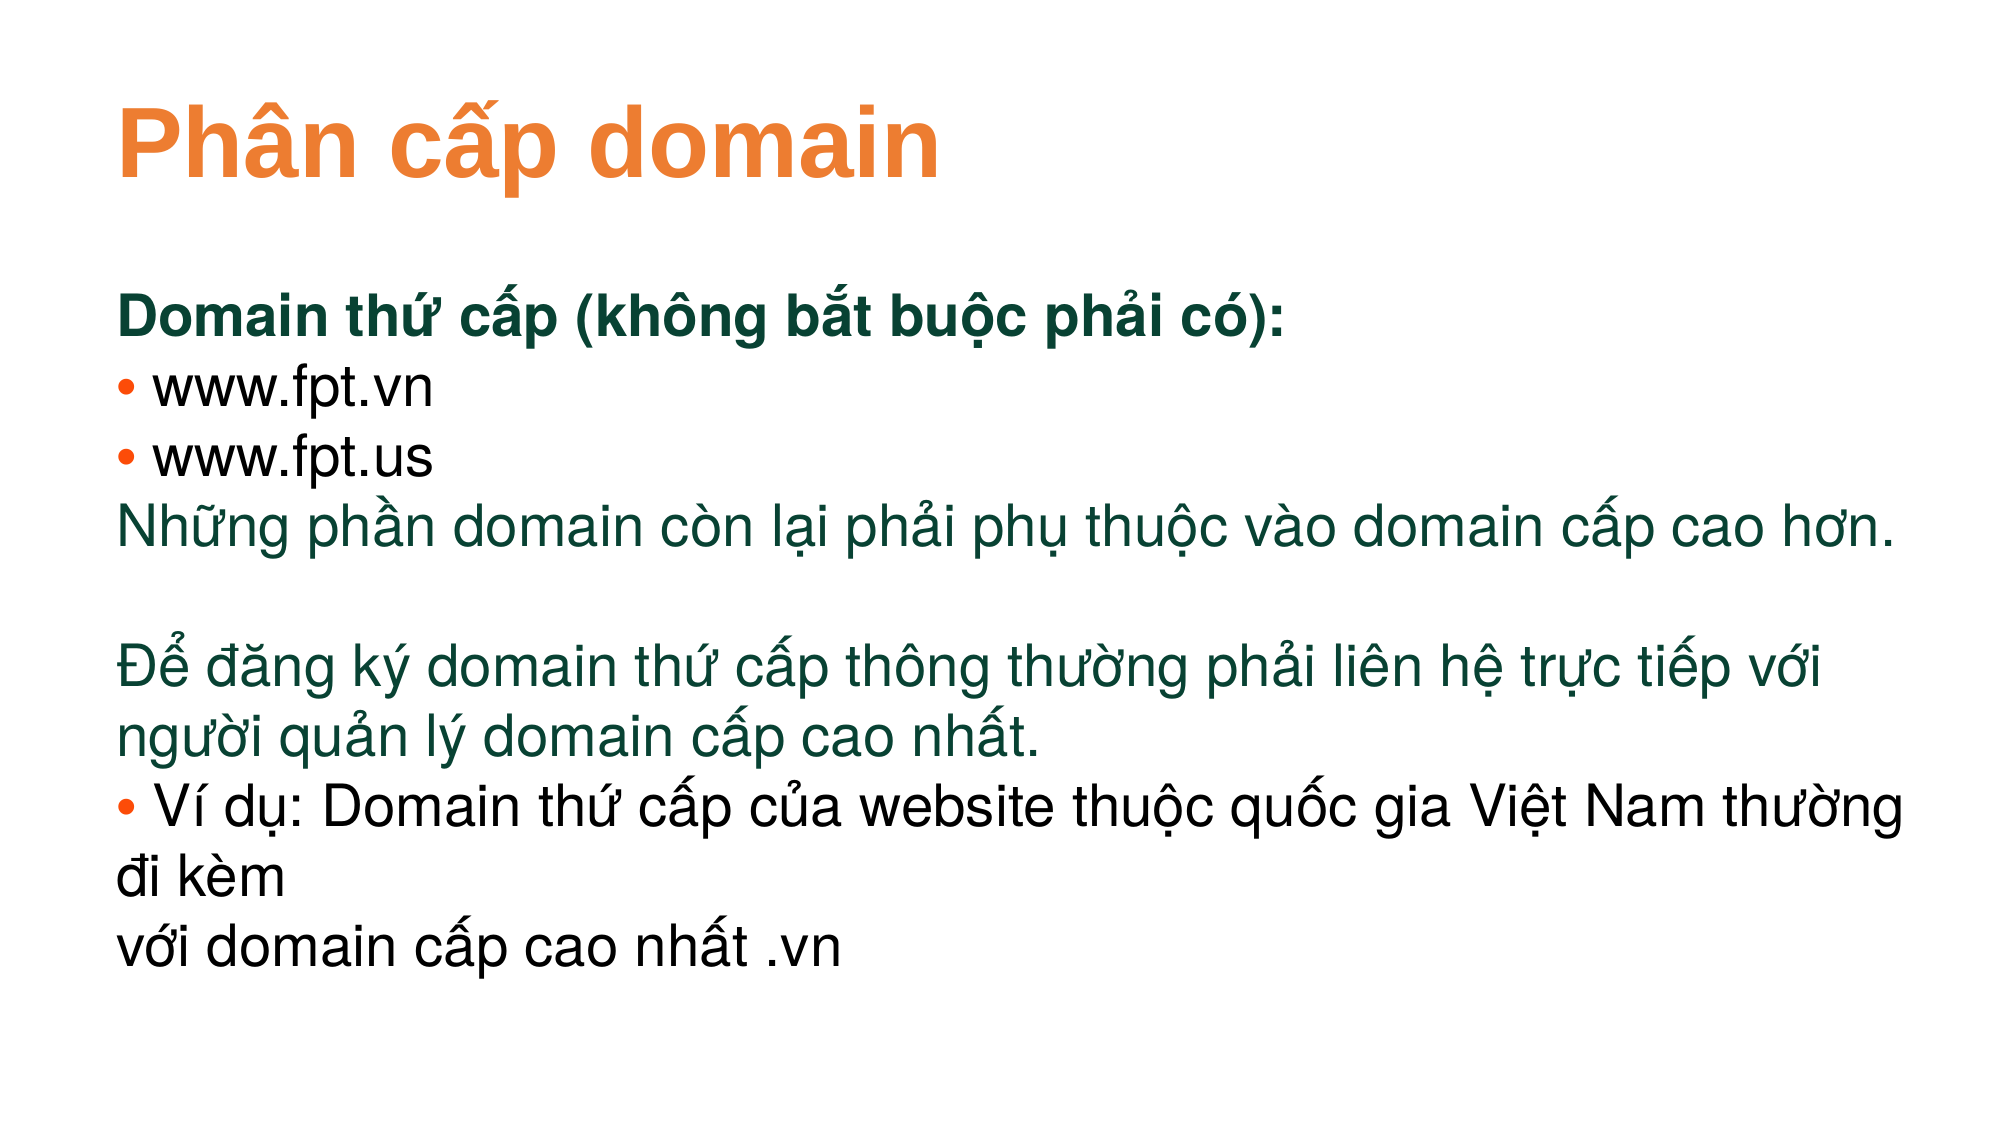

Phân cấp domain
Domain thứ cấp (không bắt buộc phải có):
• www.fpt.vn
• www.fpt.us
Những phần domain còn lại phải phụ thuộc vào domain cấp cao hơn.

Để đăng ký domain thứ cấp thông thường phải liên hệ trực tiếp với
người quản lý domain cấp cao nhất.
• Ví dụ: Domain thứ cấp của website thuộc quốc gia Việt Nam thường đi kèm
với domain cấp cao nhất .vn